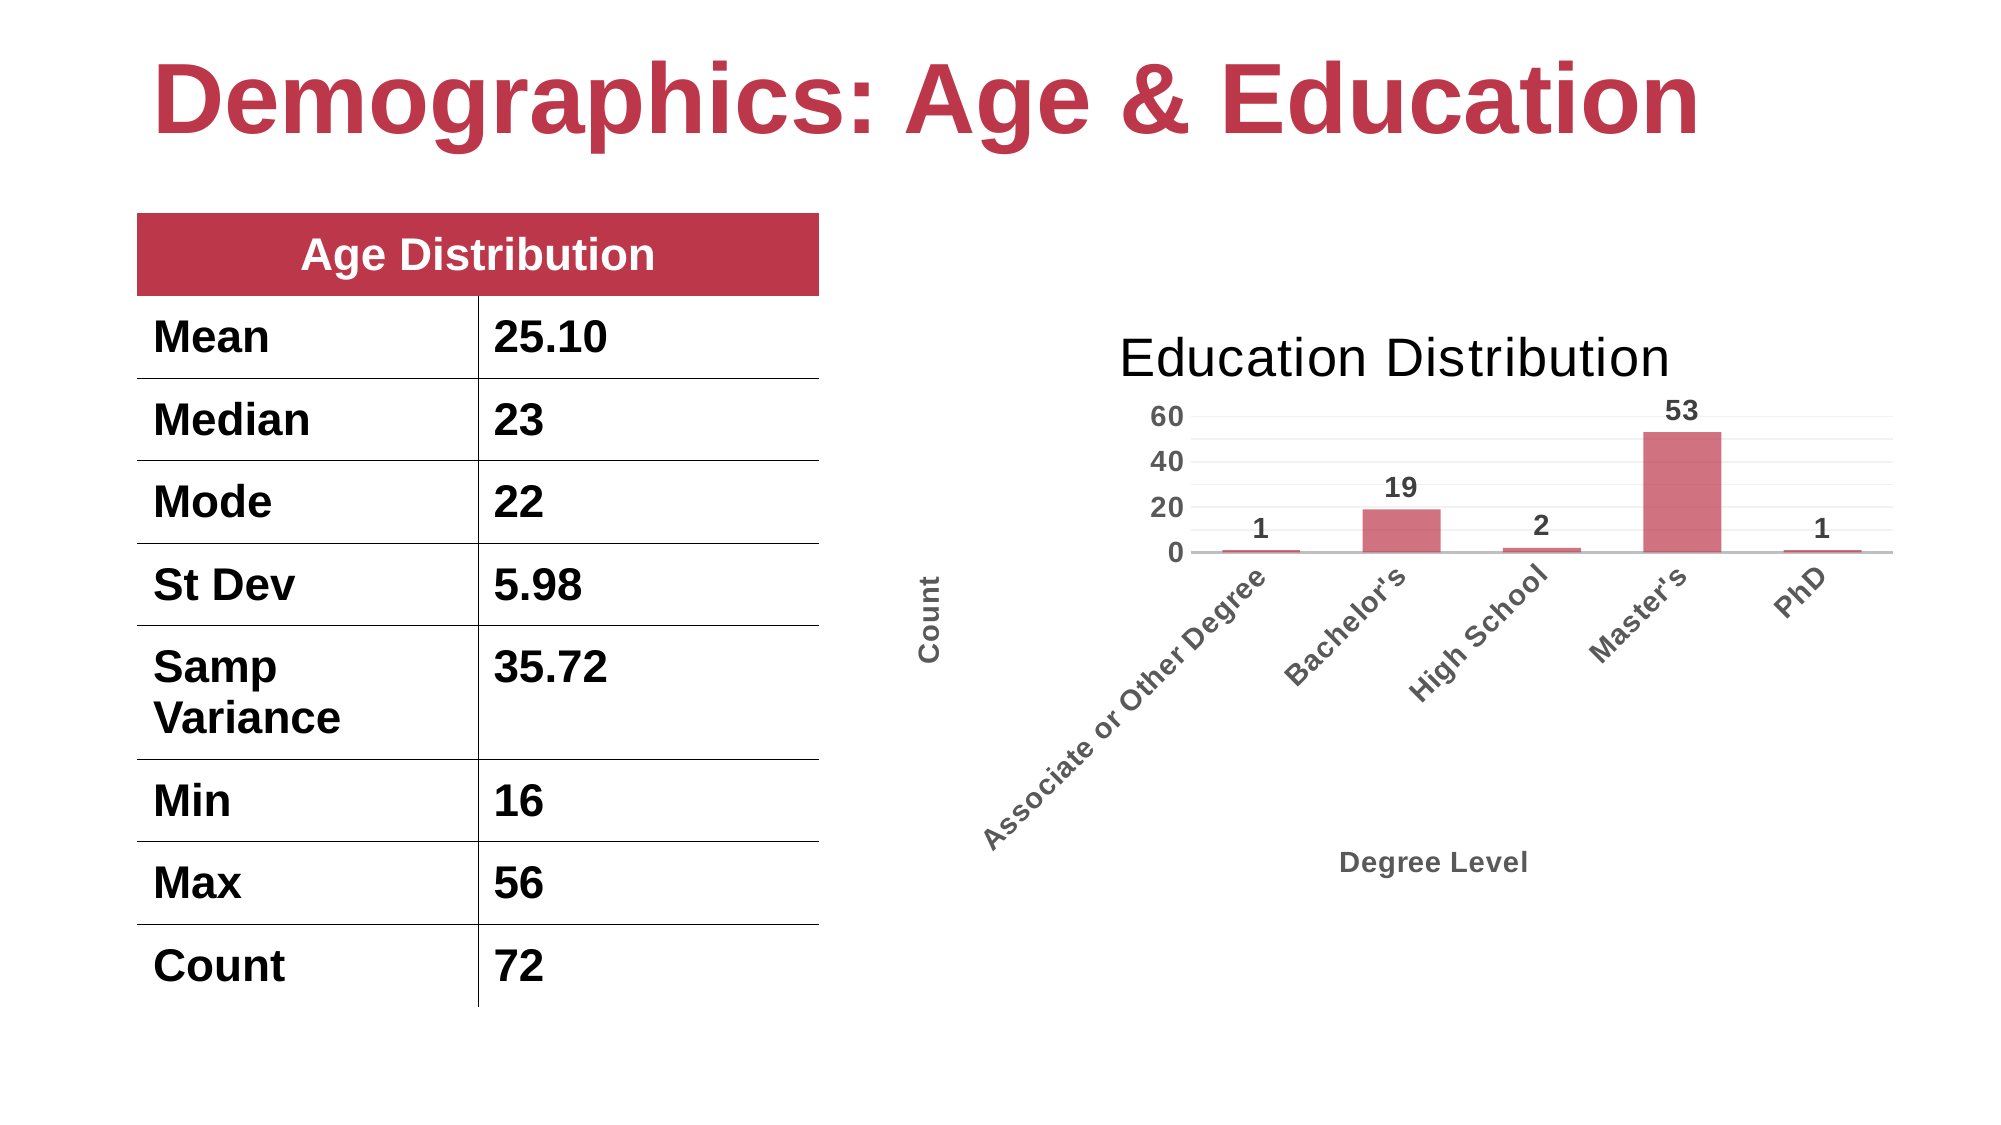

Demographics: Age & Education

| Age Distribution |  |
| --- | --- |
| Mean | 25.10 |
| Median | 23 |
| Mode | 22 |
| St Dev | 5.98 |
| Samp Variance | 35.72 |
| Min | 16 |
| Max | 56 |
| Count | 72 |

### Chart: Education Distribution

| Category |  |
|---|---|
| Associate or Other Degree | 1.0 |
| Bachelor's | 19.0 |
| High School | 2.0 |
| Master's | 53.0 |
| PhD | 1.0 |